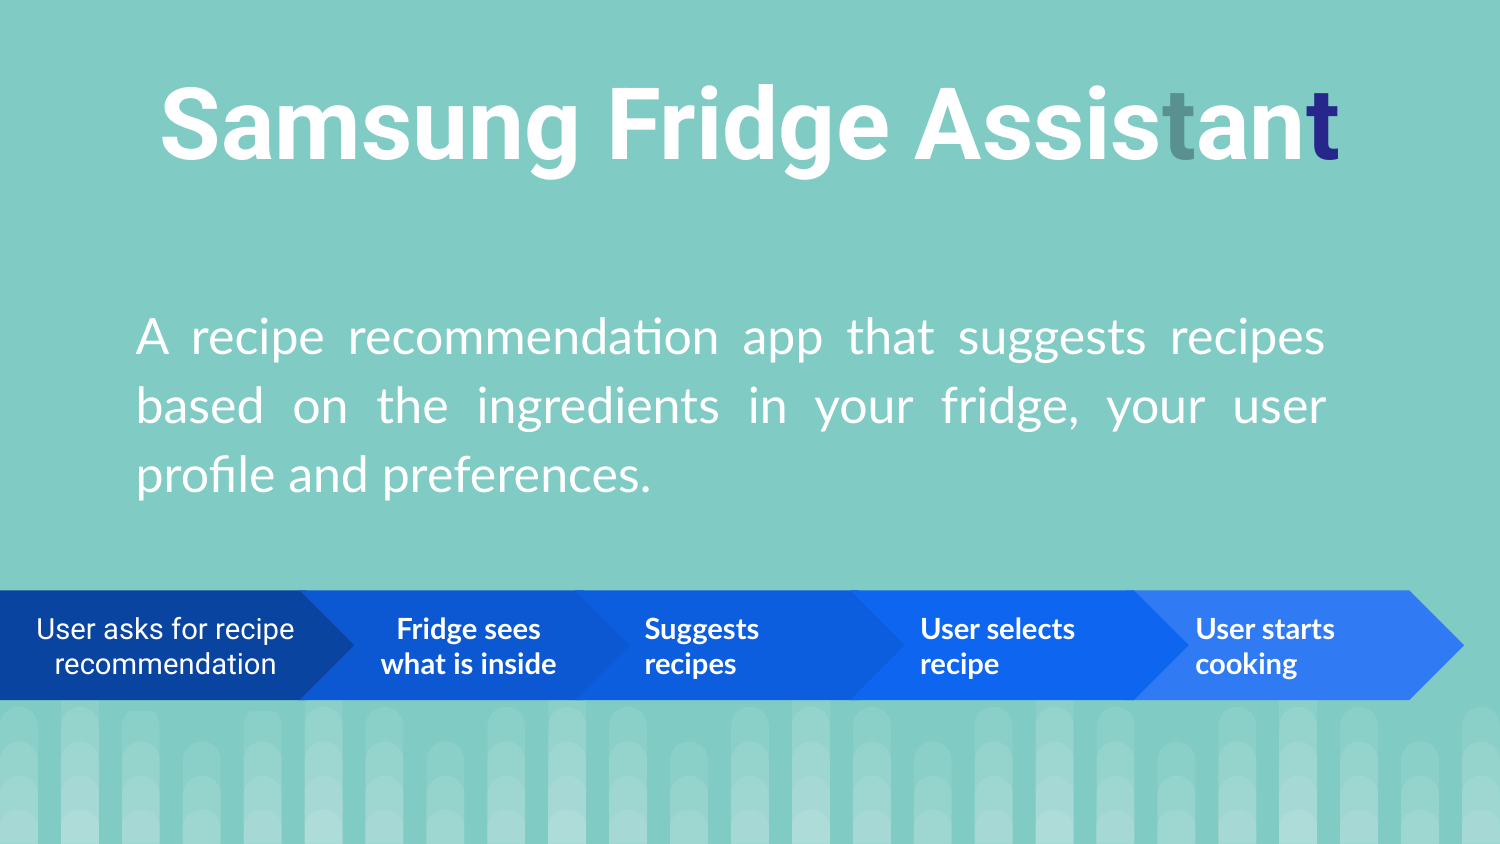

# Samsung Fridge Assistant
A recipe recommendation app that suggests recipes based on the ingredients in your fridge, your user profile and preferences.

Fridge sees what is inside
Suggests recipes
User selects recipe
User starts cooking
User asks for recipe recommendation